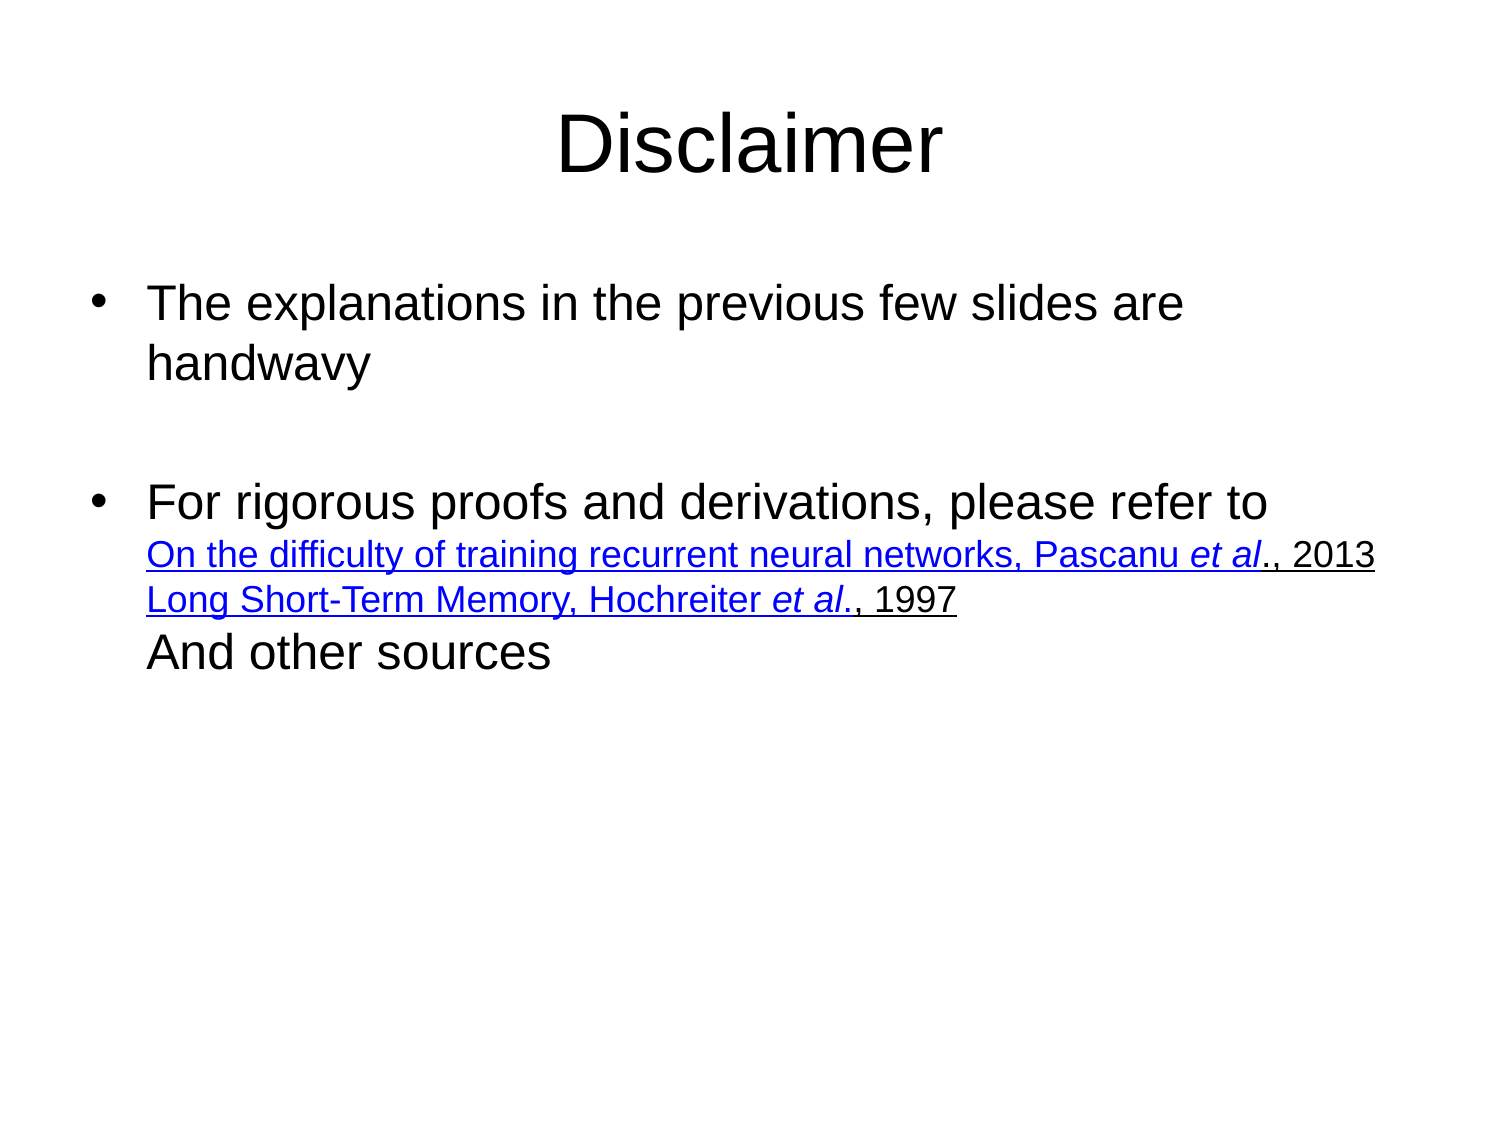

# Disclaimer
The explanations in the previous few slides are handwavy

For rigorous proofs and derivations, please refer to
On the difficulty of training recurrent neural networks, Pascanu et al., 2013
Long Short-Term Memory, Hochreiter et al., 1997
And other sources